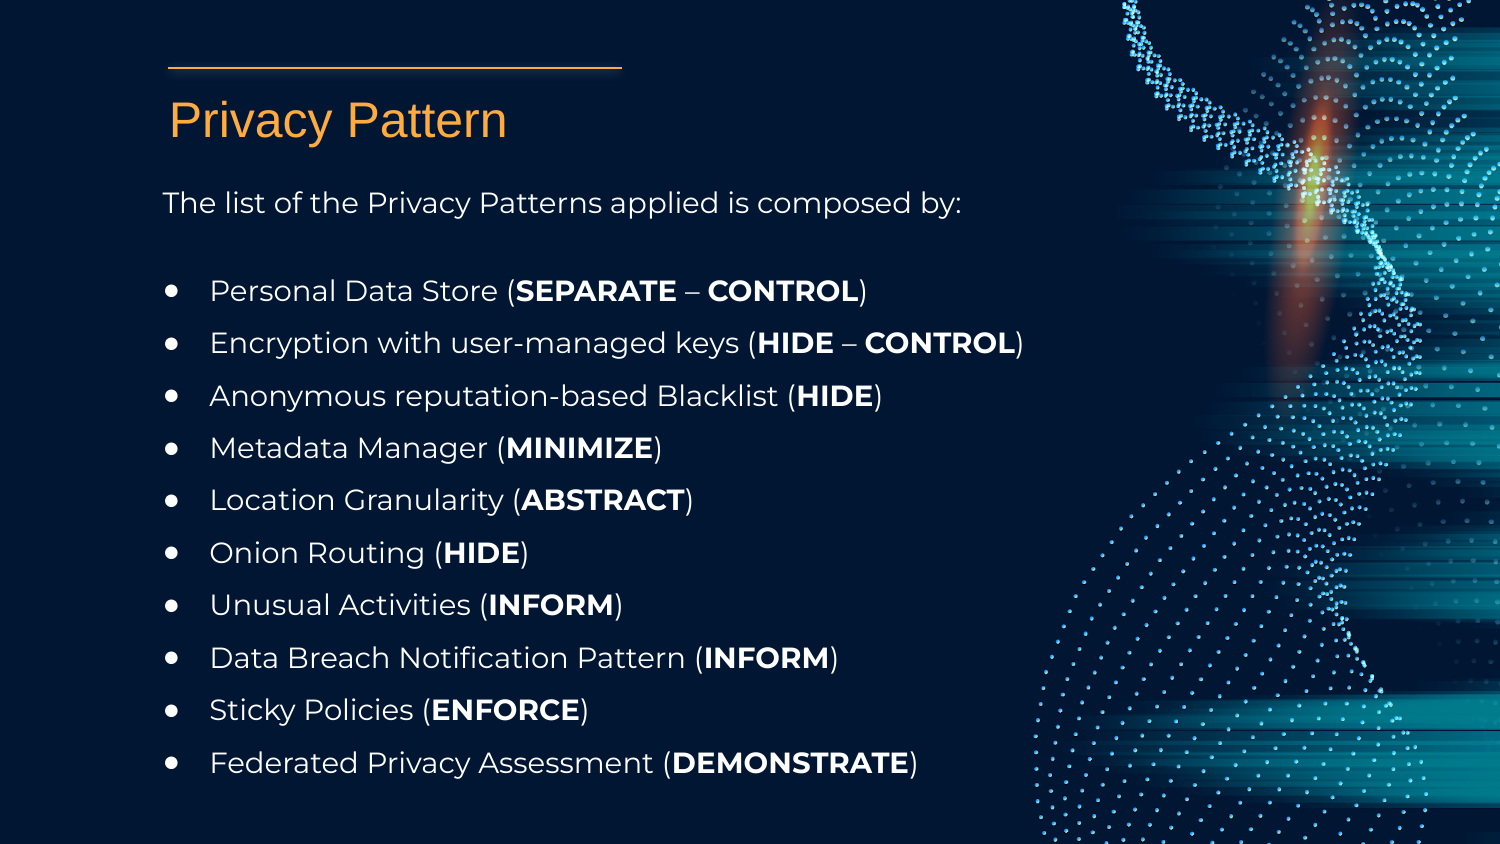

# Privacy Pattern
The list of the Privacy Patterns applied is composed by:

Personal Data Store (SEPARATE – CONTROL)
Encryption with user-managed keys (HIDE – CONTROL)
Anonymous reputation-based Blacklist (HIDE)
Metadata Manager (MINIMIZE)
Location Granularity (ABSTRACT)
Onion Routing (HIDE)
Unusual Activities (INFORM)
Data Breach Notification Pattern (INFORM)
Sticky Policies (ENFORCE)
Federated Privacy Assessment (DEMONSTRATE)